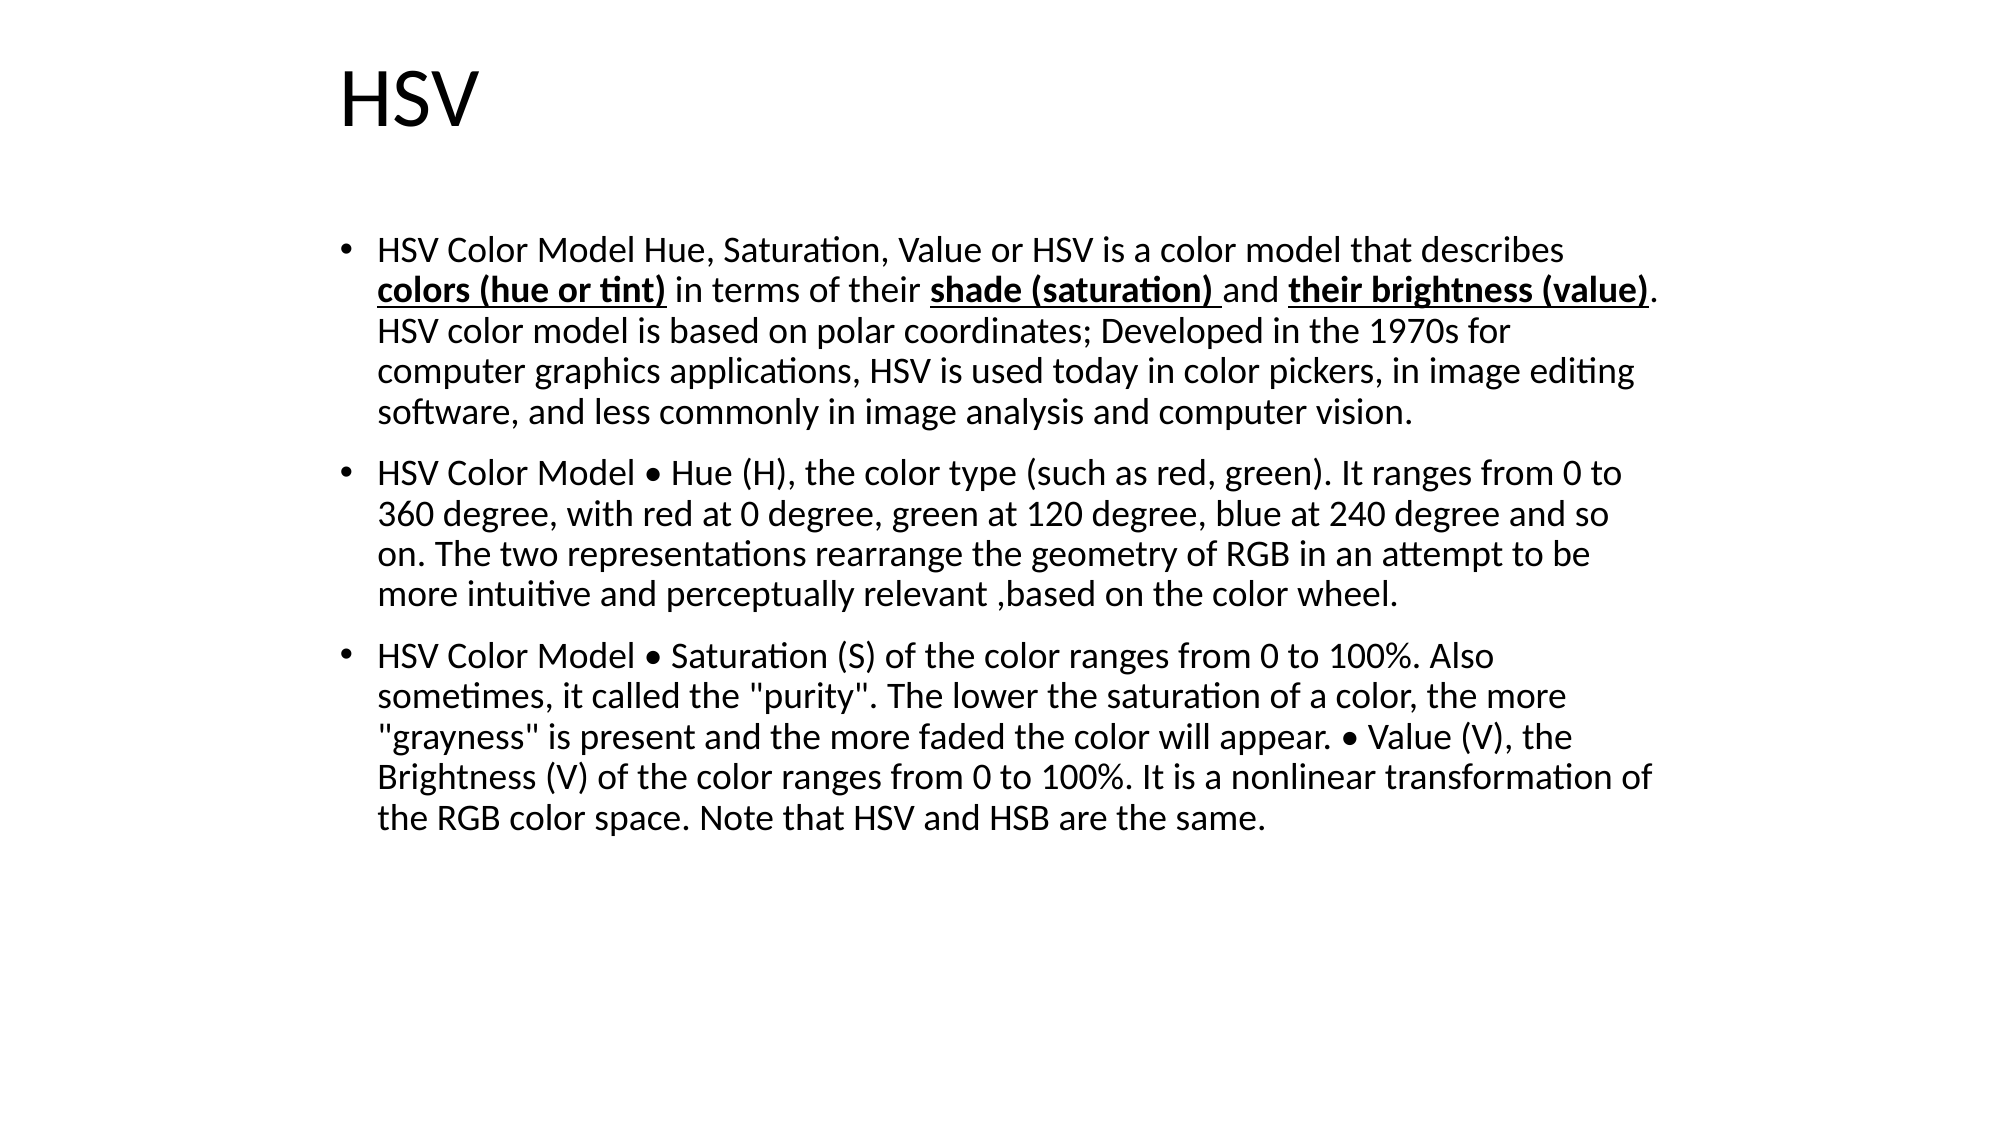

# HSV
HSV Color Model Hue, Saturation, Value or HSV is a color model that describes colors (hue or tint) in terms of their shade (saturation) and their brightness (value). HSV color model is based on polar coordinates; Developed in the 1970s for computer graphics applications, HSV is used today in color pickers, in image editing software, and less commonly in image analysis and computer vision.
HSV Color Model • Hue (H), the color type (such as red, green). It ranges from 0 to 360 degree, with red at 0 degree, green at 120 degree, blue at 240 degree and so on. The two representations rearrange the geometry of RGB in an attempt to be more intuitive and perceptually relevant ,based on the color wheel.
HSV Color Model • Saturation (S) of the color ranges from 0 to 100%. Also sometimes, it called the "purity". The lower the saturation of a color, the more "grayness" is present and the more faded the color will appear. • Value (V), the Brightness (V) of the color ranges from 0 to 100%. It is a nonlinear transformation of the RGB color space. Note that HSV and HSB are the same.